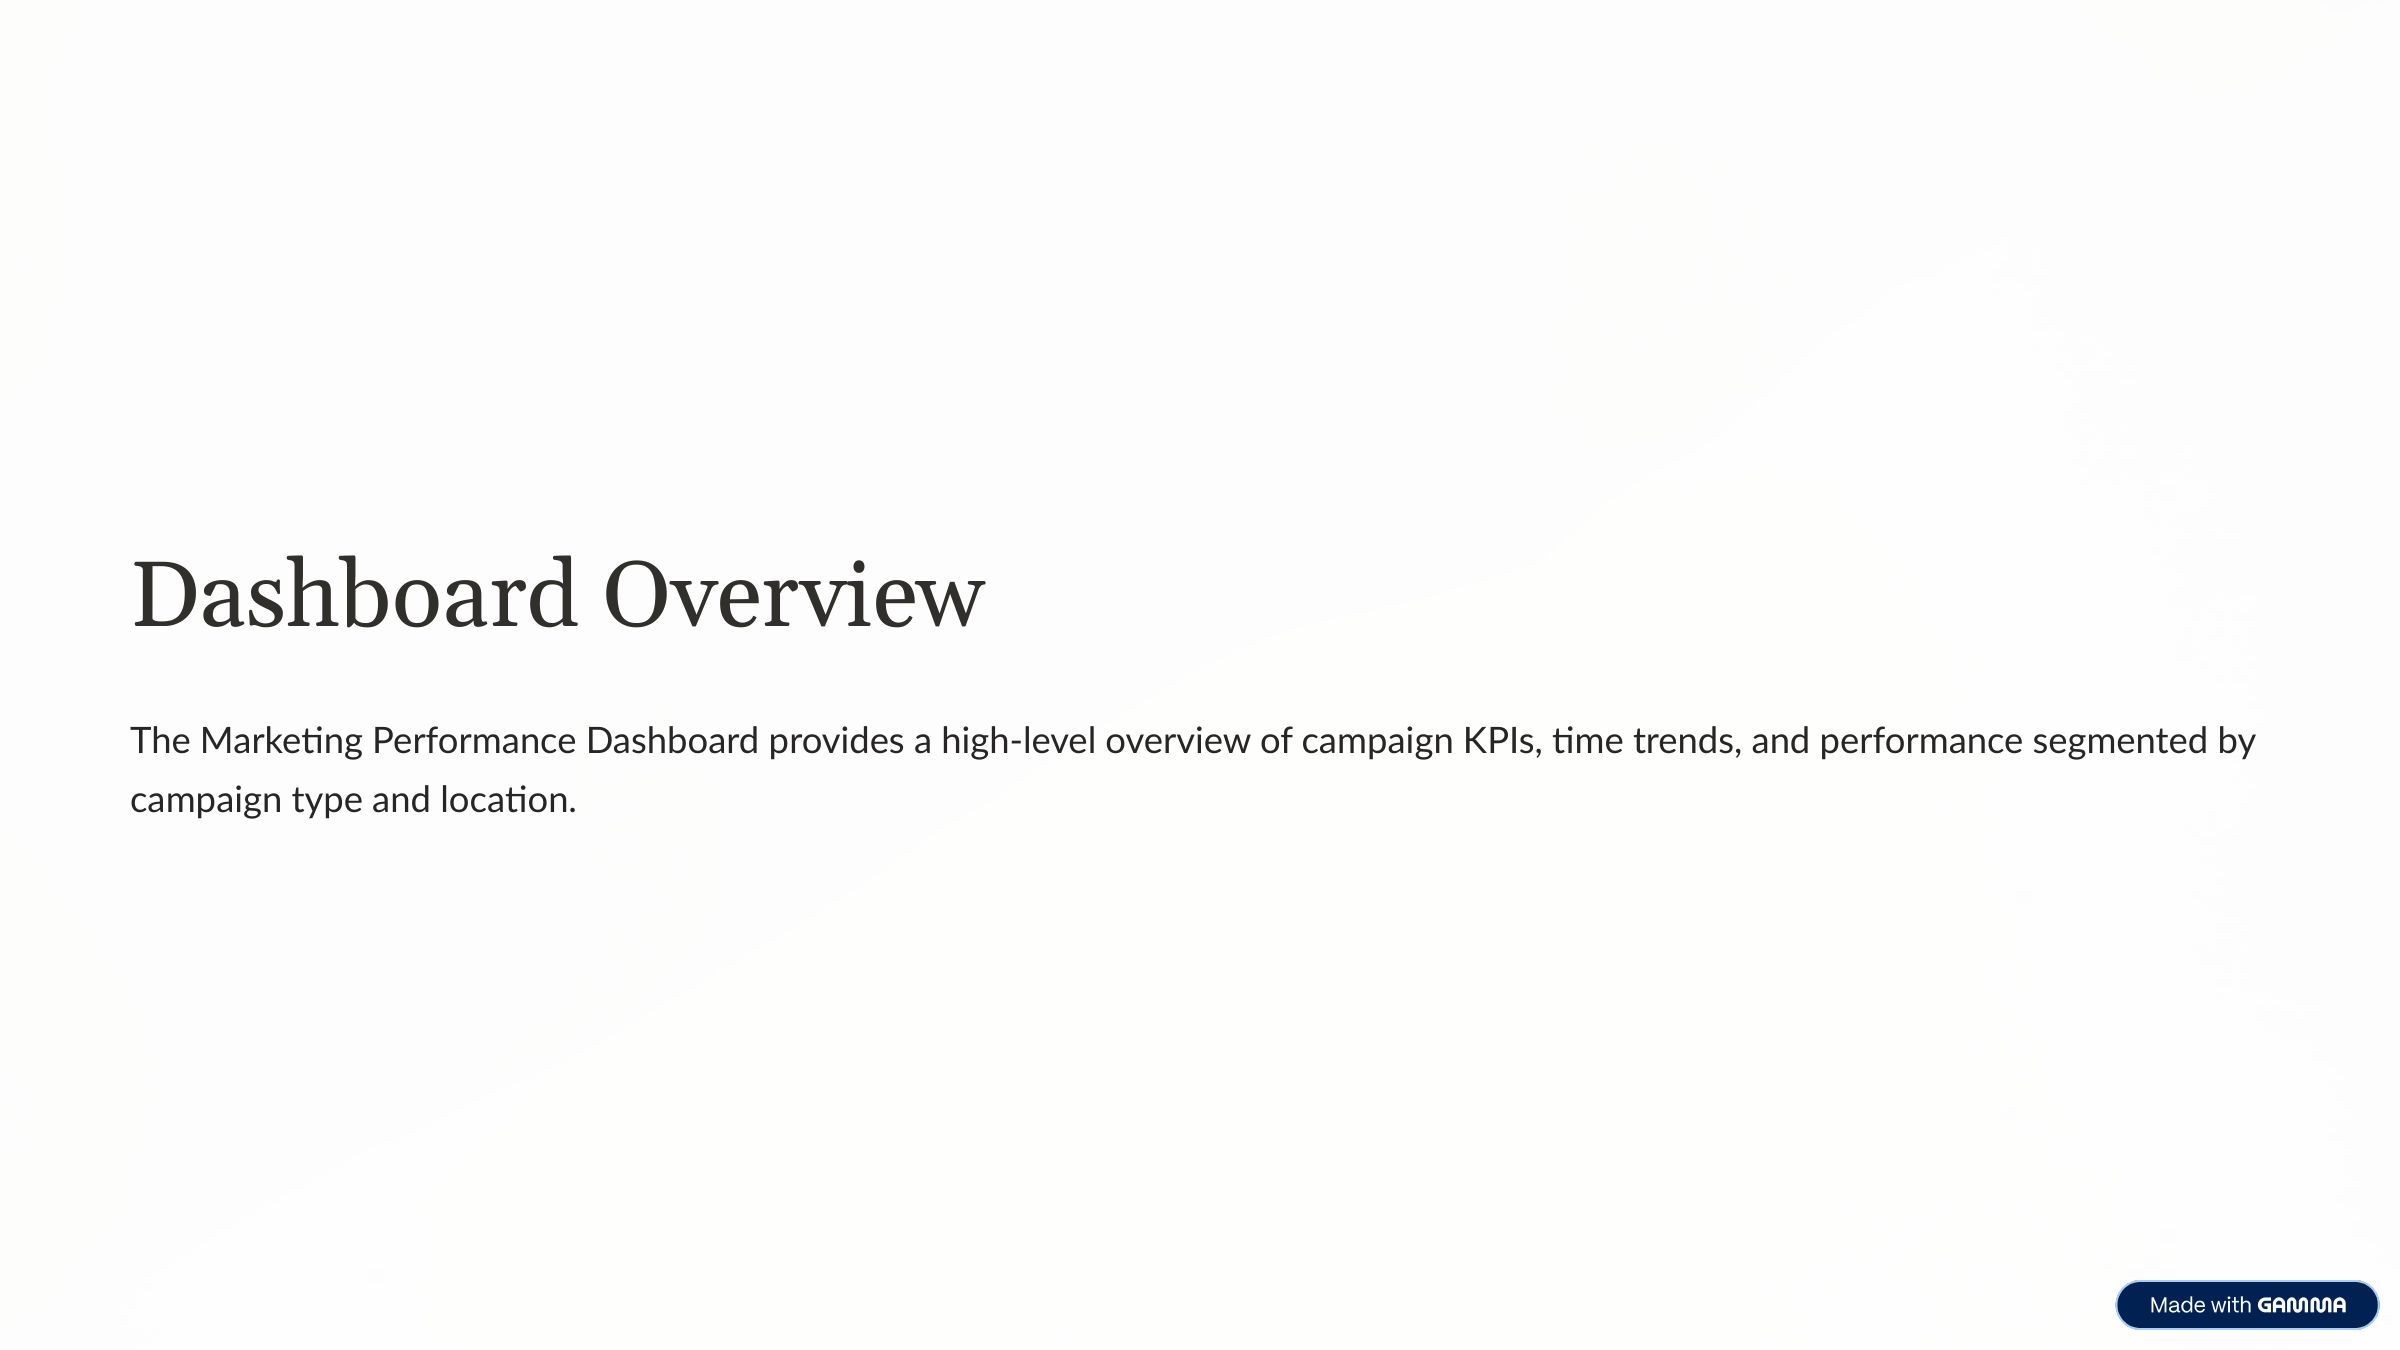

Dashboard Overview
The Marketing Performance Dashboard provides a high-level overview of campaign KPIs, time trends, and performance segmented by campaign type and location.